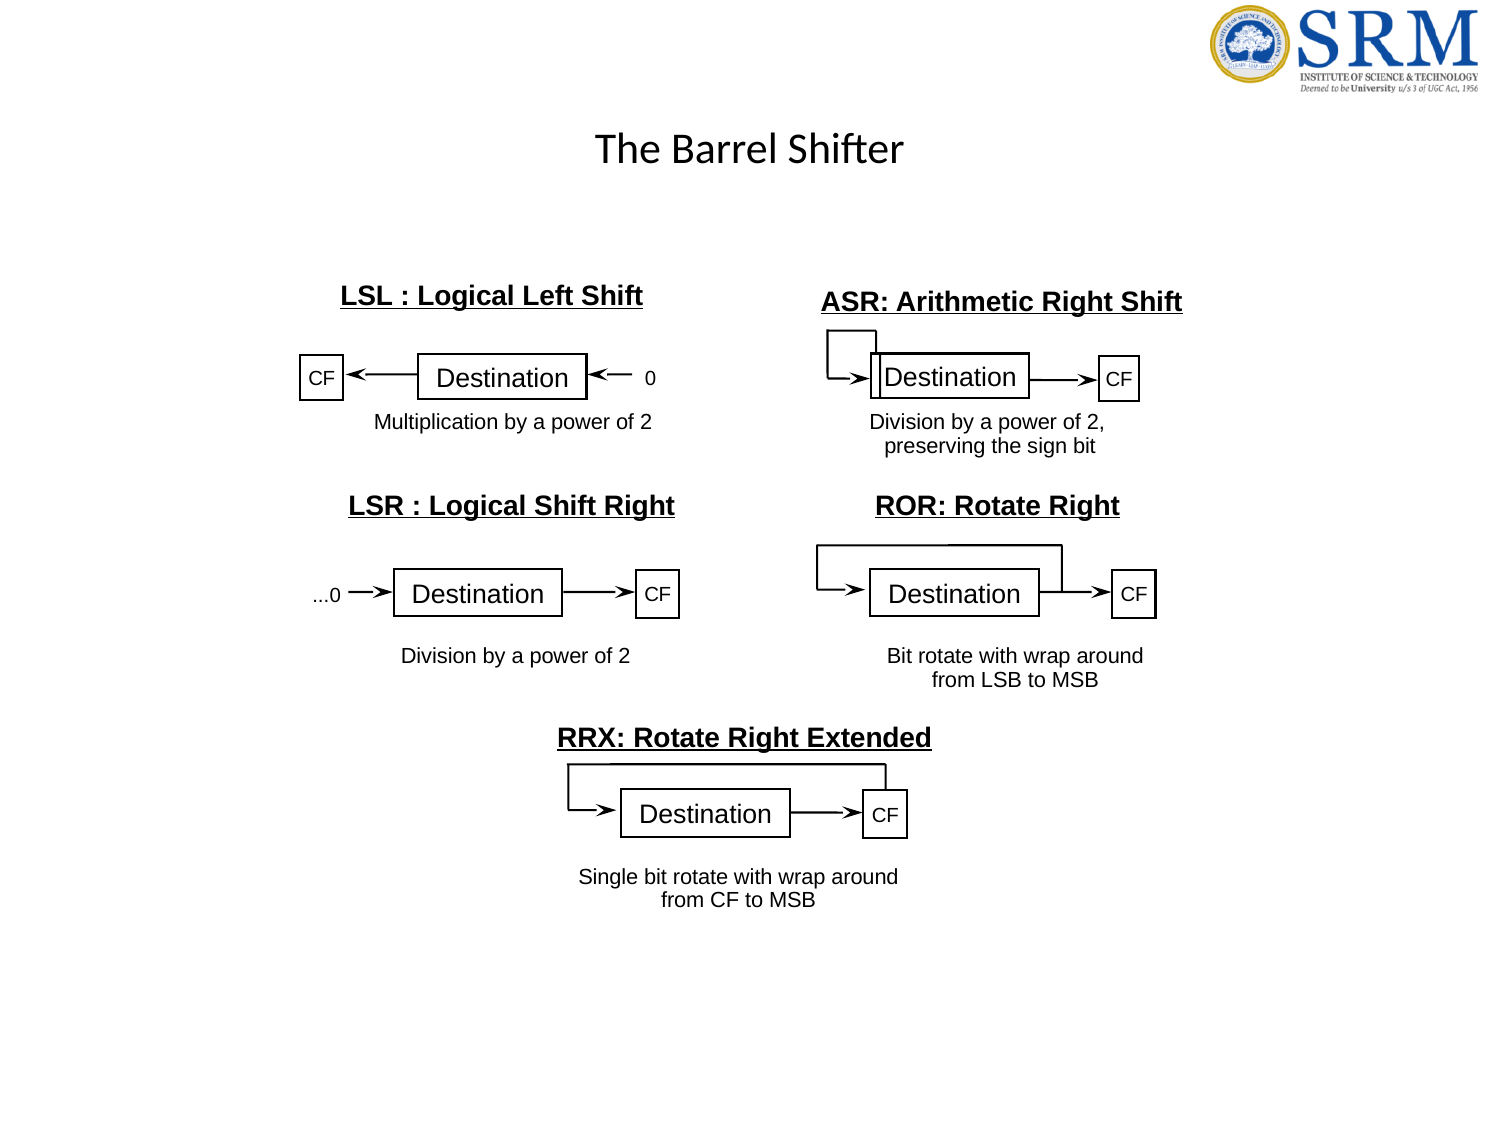

# The Barrel Shifter
LSL : Logical Left Shift
ASR: Arithmetic Right Shift

Destination
Destination
CF
CF
0

Multiplication by a power of 2
Division by a power of 2,
preserving the sign bit
LSR : Logical Shift Right
ROR: Rotate Right

Destination
Destination
CF
CF
...0

Bit rotate with wrap around
from LSB to MSB
Division by a power of 2
RRX: Rotate Right Extended

Destination
CF

Single bit rotate with wrap around
from CF to MSB